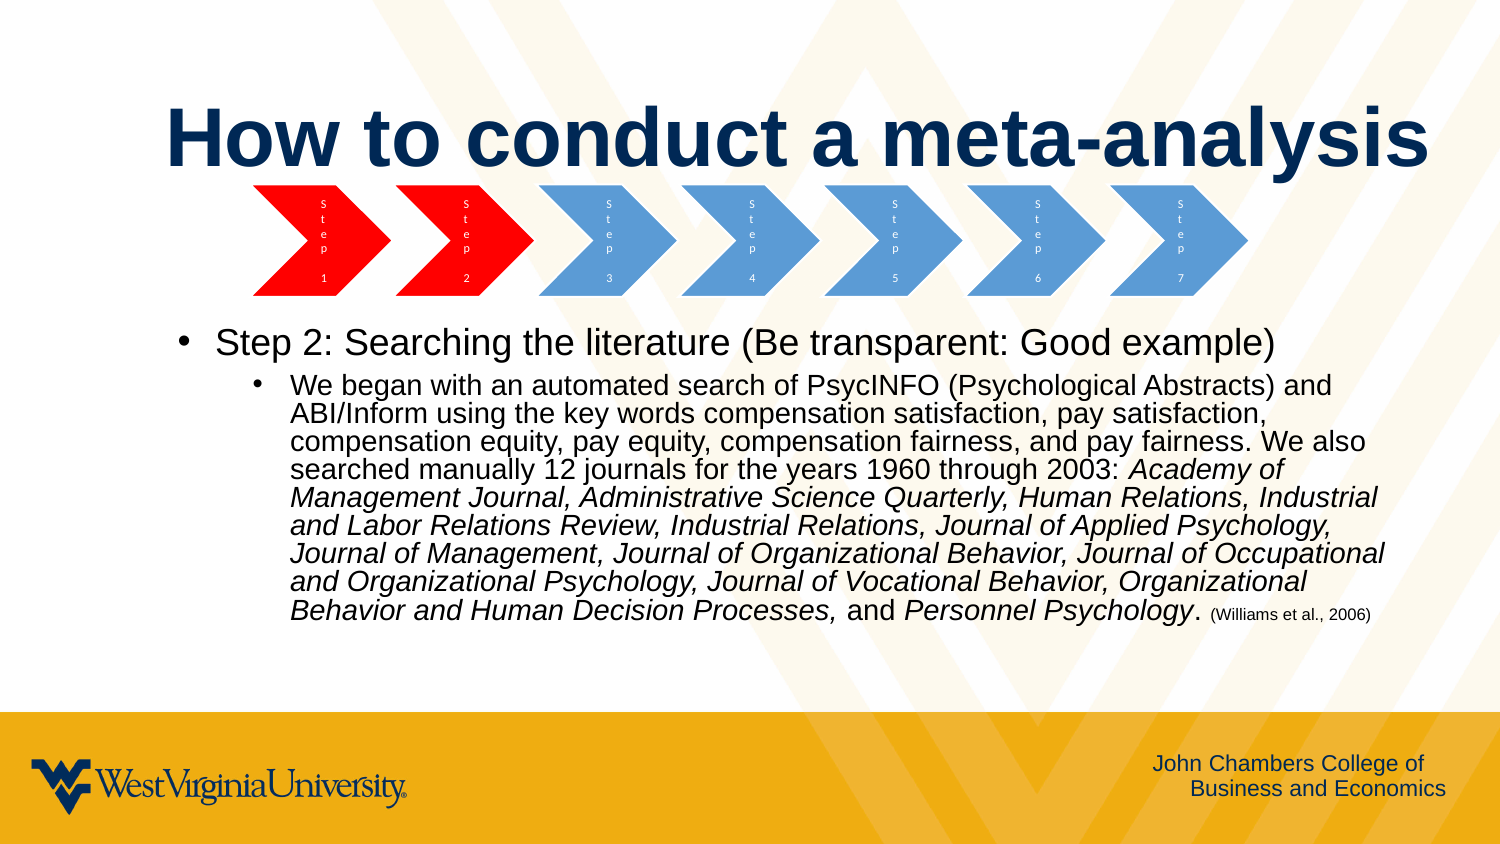

How to conduct a meta-analysis
Step 1
Step 2

Step 2: Searching the literature (Be transparent: Good example)
We began with an automated search of PsycINFO (Psychological Abstracts) and ABI/Inform using the key words compensation satisfaction, pay satisfaction, compensation equity, pay equity, compensation fairness, and pay fairness. We also searched manually 12 journals for the years 1960 through 2003: Academy of Management Journal, Administrative Science Quarterly, Human Relations, Industrial and Labor Relations Review, Industrial Relations, Journal of Applied Psychology, Journal of Management, Journal of Organizational Behavior, Journal of Occupational and Organizational Psychology, Journal of Vocational Behavior, Organizational Behavior and Human Decision Processes, and Personnel Psychology. (Williams et al., 2006)
John Chambers College of Business and Economics